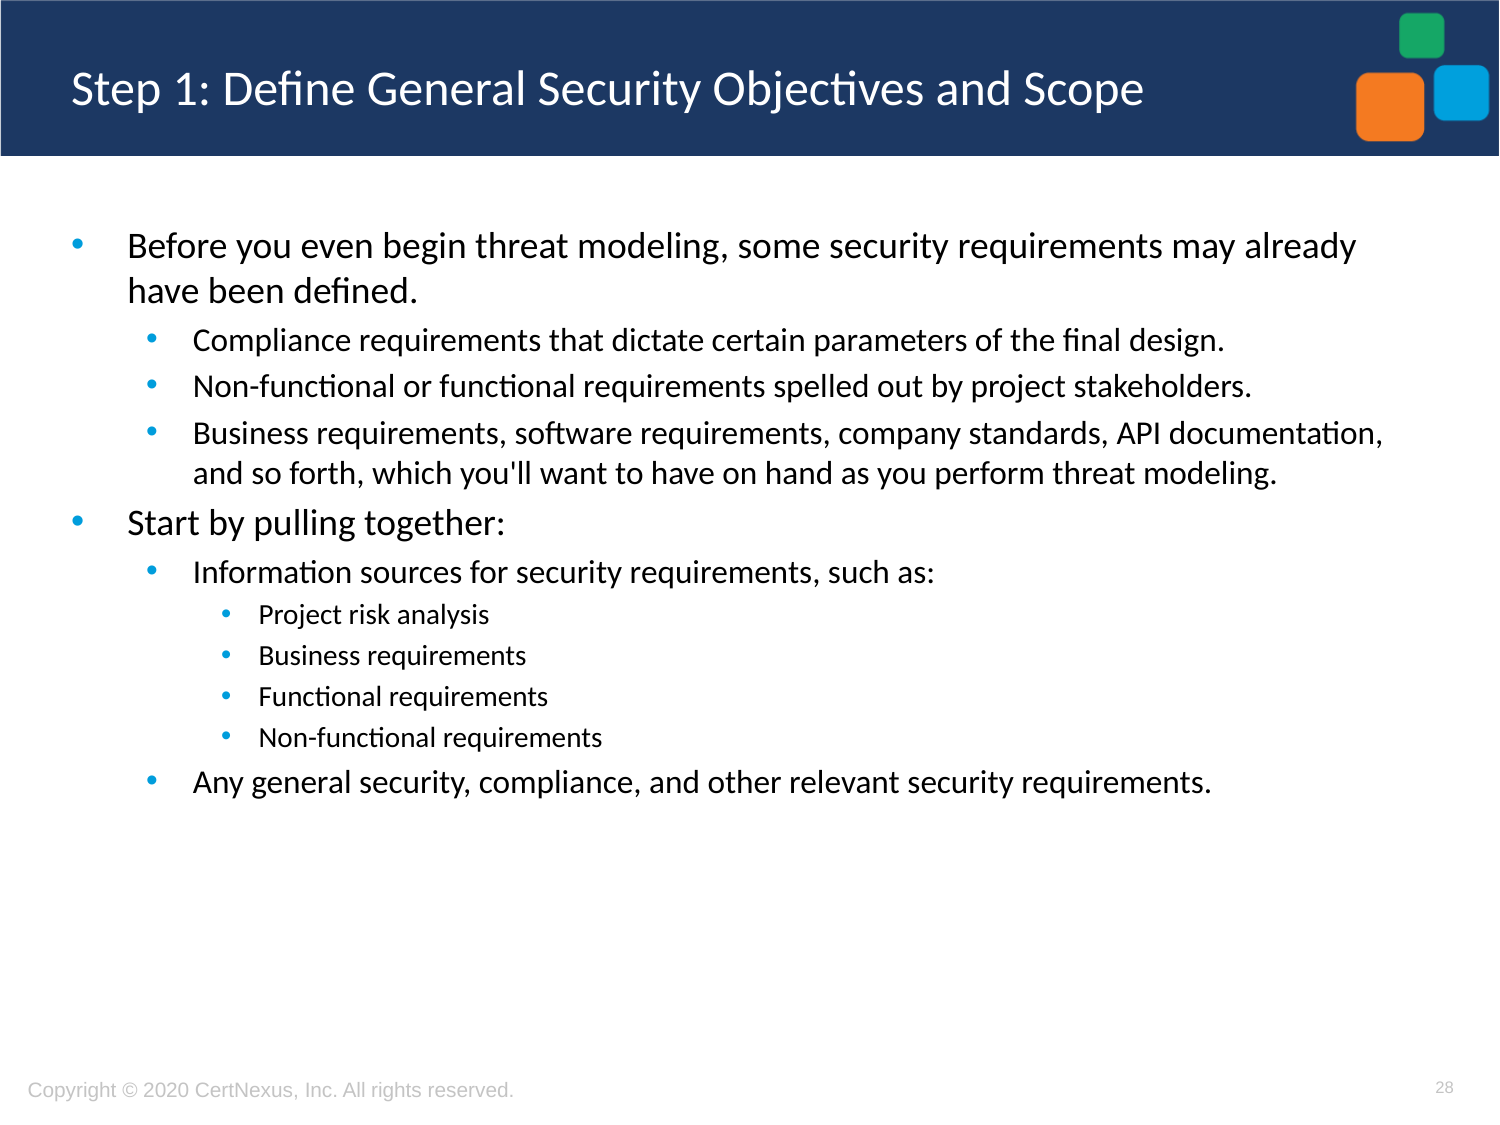

# Step 1: Define General Security Objectives and Scope
Before you even begin threat modeling, some security requirements may already have been defined.
Compliance requirements that dictate certain parameters of the final design.
Non-functional or functional requirements spelled out by project stakeholders.
Business requirements, software requirements, company standards, API documentation, and so forth, which you'll want to have on hand as you perform threat modeling.
Start by pulling together:
Information sources for security requirements, such as:
Project risk analysis
Business requirements
Functional requirements
Non-functional requirements
Any general security, compliance, and other relevant security requirements.
28